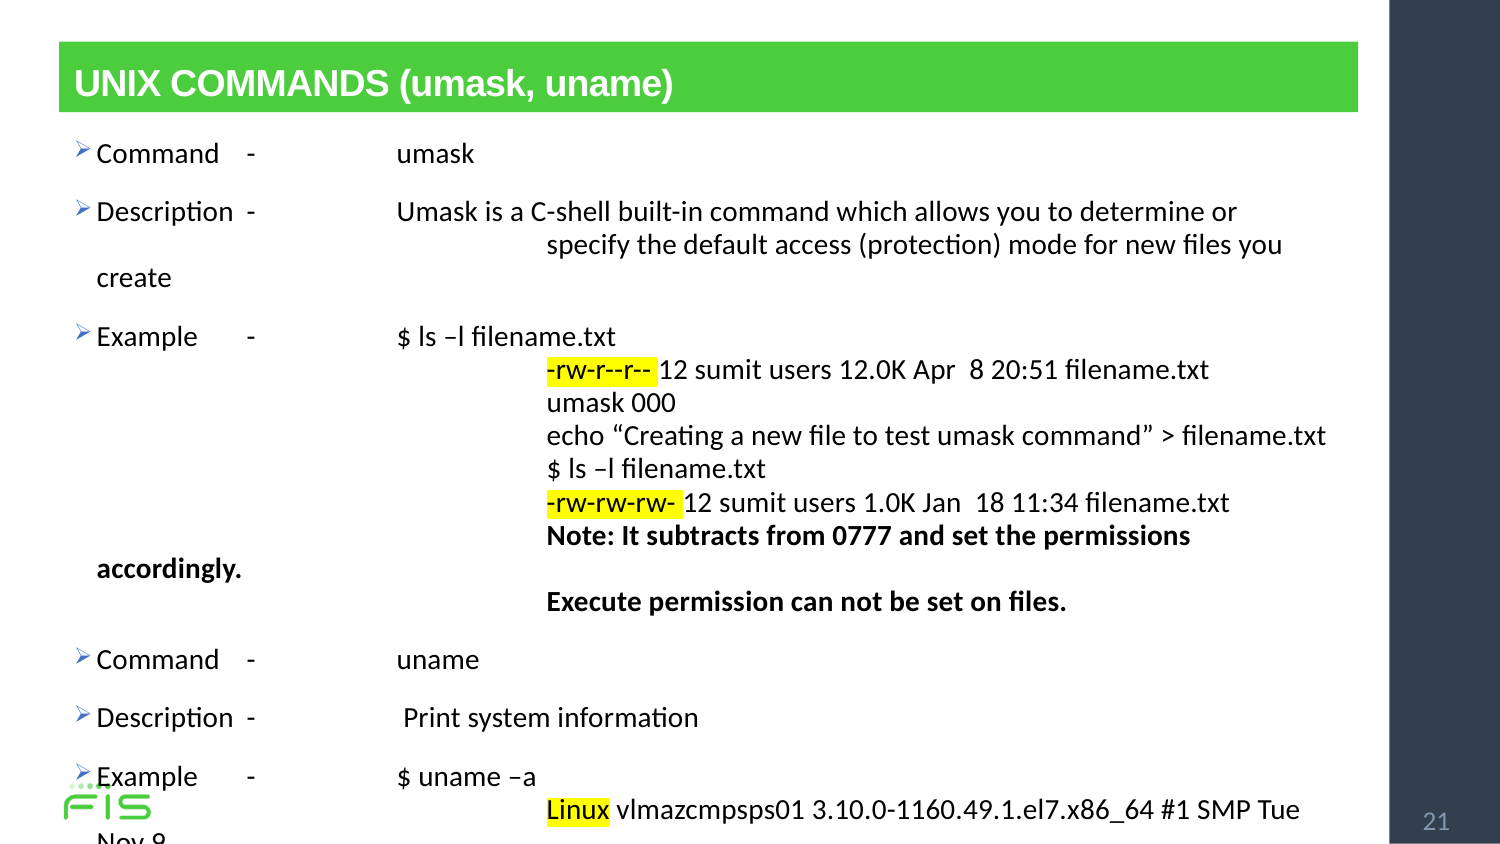

# UNIX COMMANDS (umask, uname)
Command	-	umask
Description 	-	Umask is a C-shell built-in command which allows you to determine or 				specify the default access (protection) mode for new files you create
Example	-	$ ls –l filename.txt
			-rw-r--r-- 12 sumit users 12.0K Apr  8 20:51 filename.txt
			umask 000
			echo “Creating a new file to test umask command” > filename.txt
			$ ls –l filename.txt
			-rw-rw-rw- 12 sumit users 1.0K Jan  18 11:34 filename.txt
			Note: It subtracts from 0777 and set the permissions accordingly.
			Execute permission can not be set on files.
Command	-	uname
Description 	-	 Print system information
Example	-	$ uname –a
			Linux vlmazcmpsps01 3.10.0-1160.49.1.el7.x86_64 #1 SMP Tue Nov 9
			16:09:48 UTC 2021 x86_64 x86_64 x86_64 GNU/Linux

21